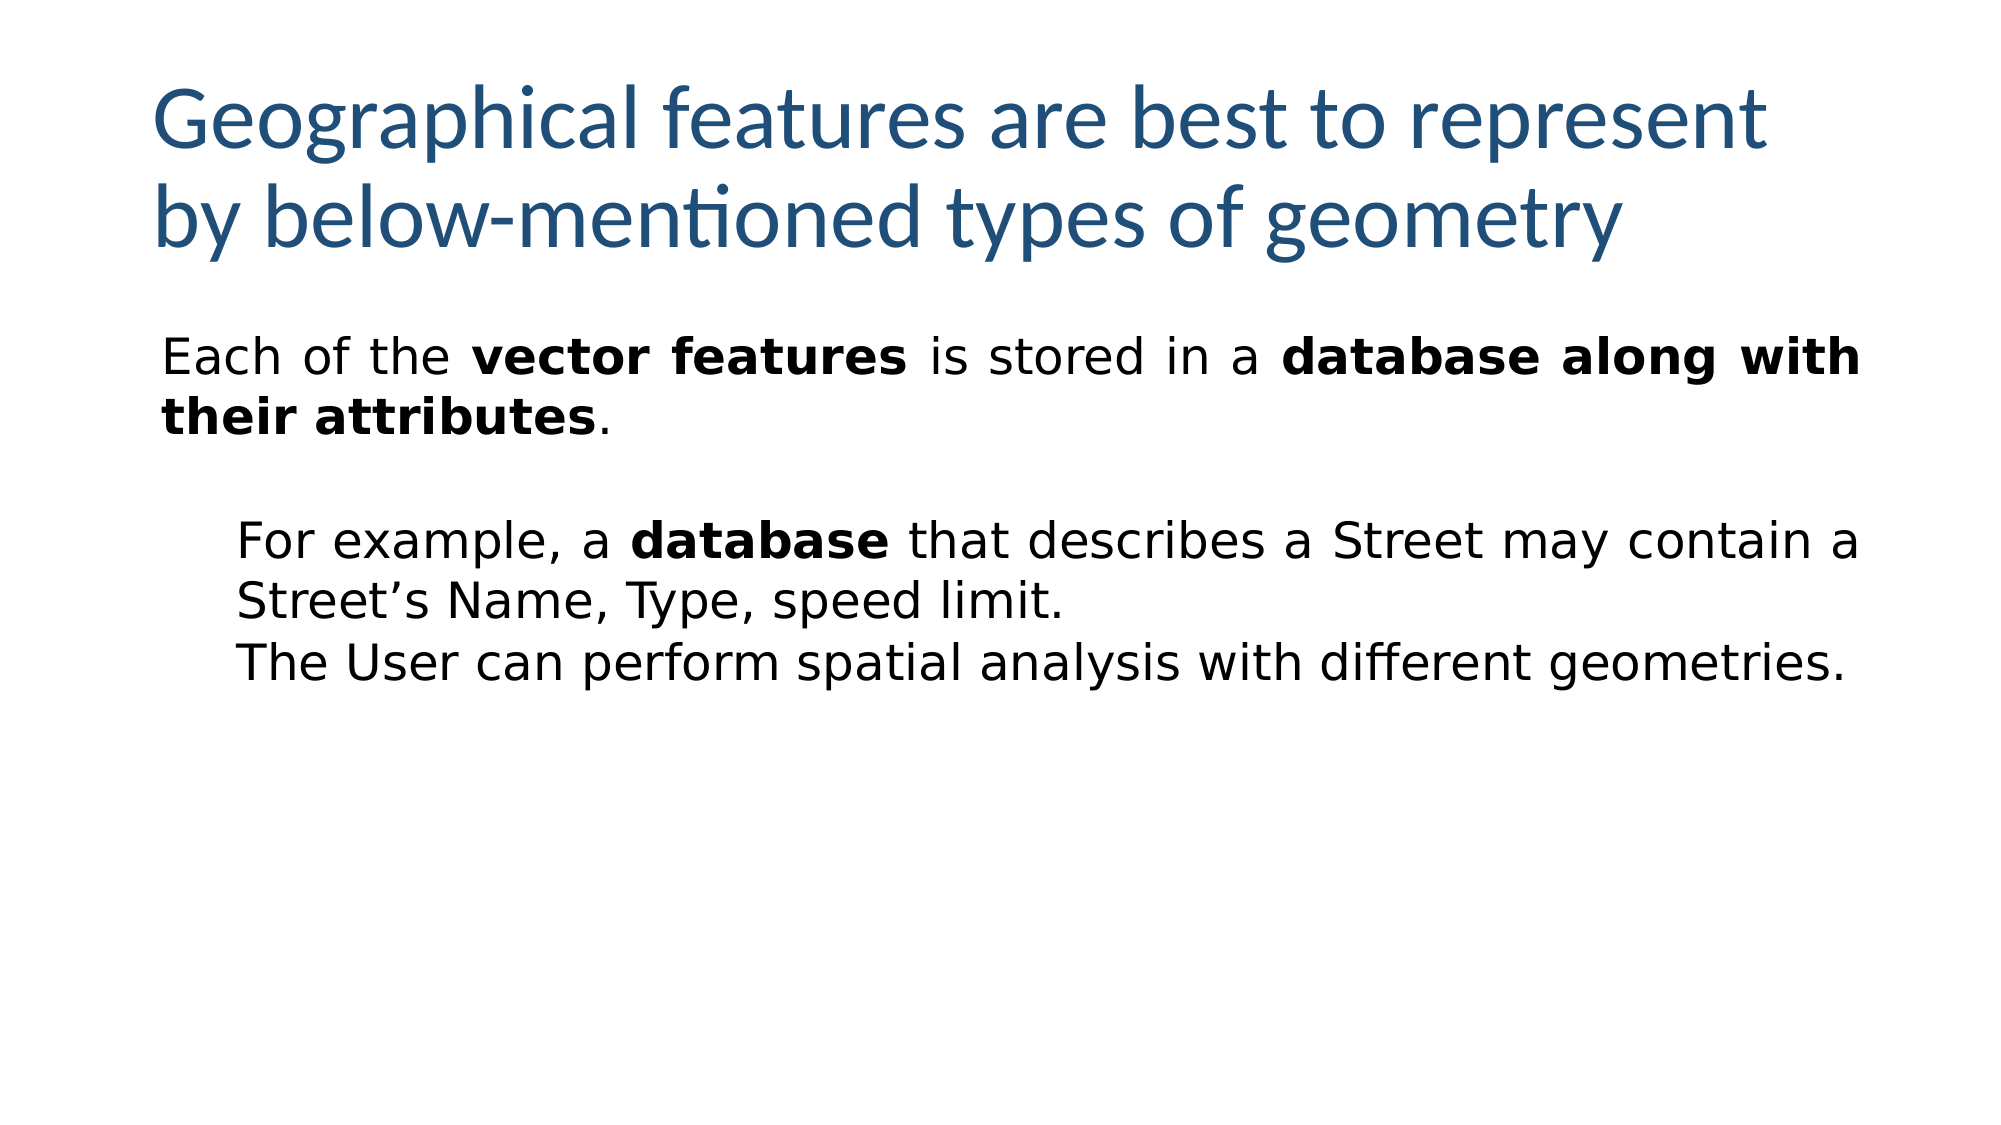

# Geographical features are best to represent by below-mentioned types of geometry

Each of the vector features is stored in a database along with their attributes.

For example, a database that describes a Street may contain a Street’s Name, Type, speed limit.
The User can perform spatial analysis with different geometries.